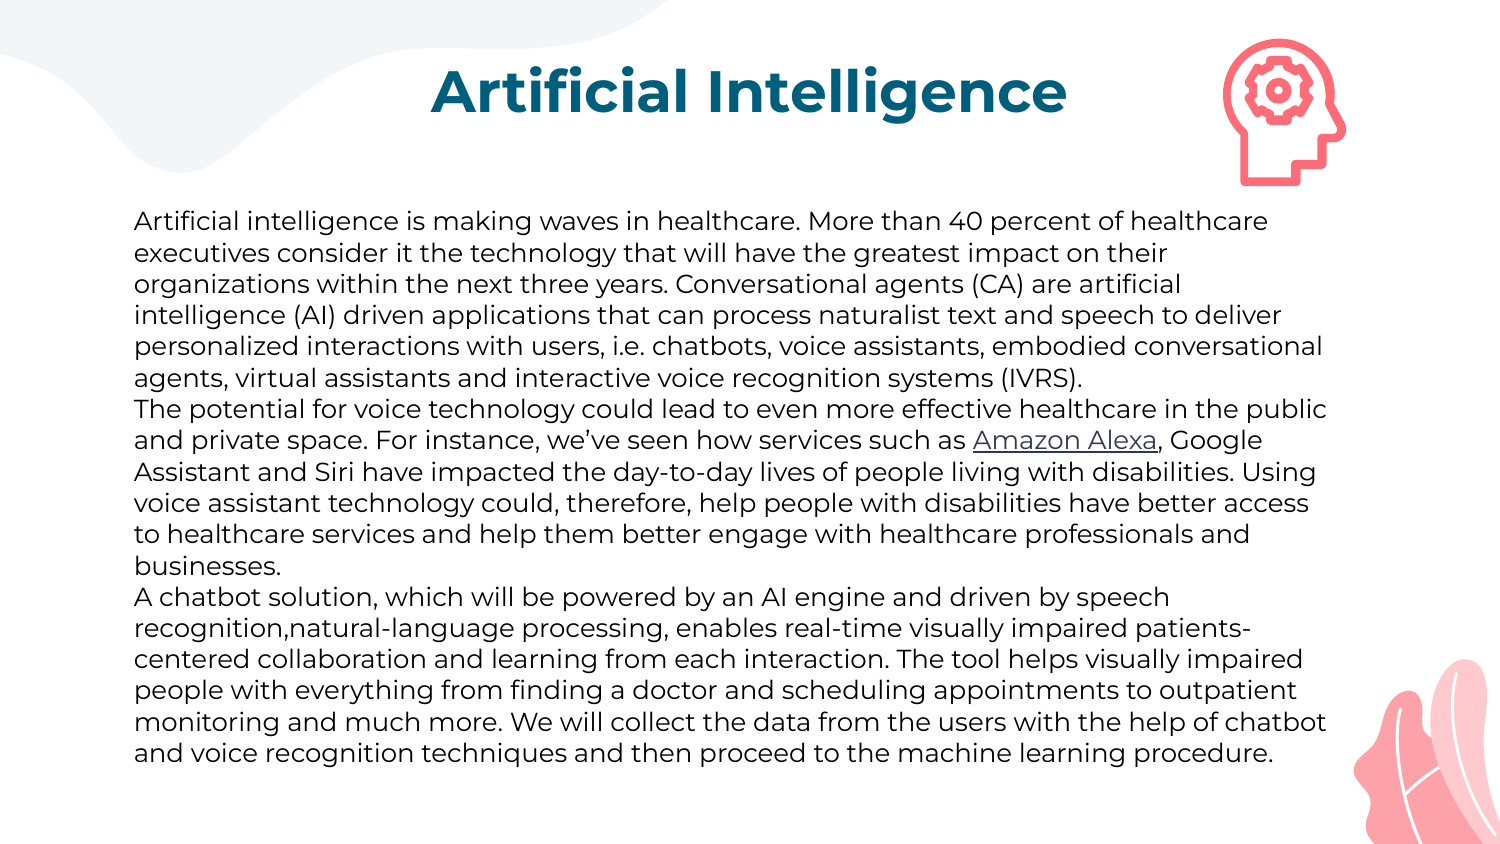

# Artificial Intelligence

Artificial intelligence is making waves in healthcare. More than 40 percent of healthcare executives consider it the technology that will have the greatest impact on their organizations within the next three years. Conversational agents (CA) are artificial intelligence (AI) driven applications that can process naturalist text and speech to deliver personalized interactions with users, i.e. chatbots, voice assistants, embodied conversational agents, virtual assistants and interactive voice recognition systems (IVRS).
The potential for voice technology could lead to even more effective healthcare in the public and private space. For instance, we’ve seen how services such as Amazon Alexa, Google Assistant and Siri have impacted the day-to-day lives of people living with disabilities. Using voice assistant technology could, therefore, help people with disabilities have better access to healthcare services and help them better engage with healthcare professionals and businesses.
A chatbot solution, which will be powered by an AI engine and driven by speech recognition,natural-language processing, enables real-time visually impaired patients-centered collaboration and learning from each interaction. The tool helps visually impaired people with everything from finding a doctor and scheduling appointments to outpatient monitoring and much more. We will collect the data from the users with the help of chatbot and voice recognition techniques and then proceed to the machine learning procedure.